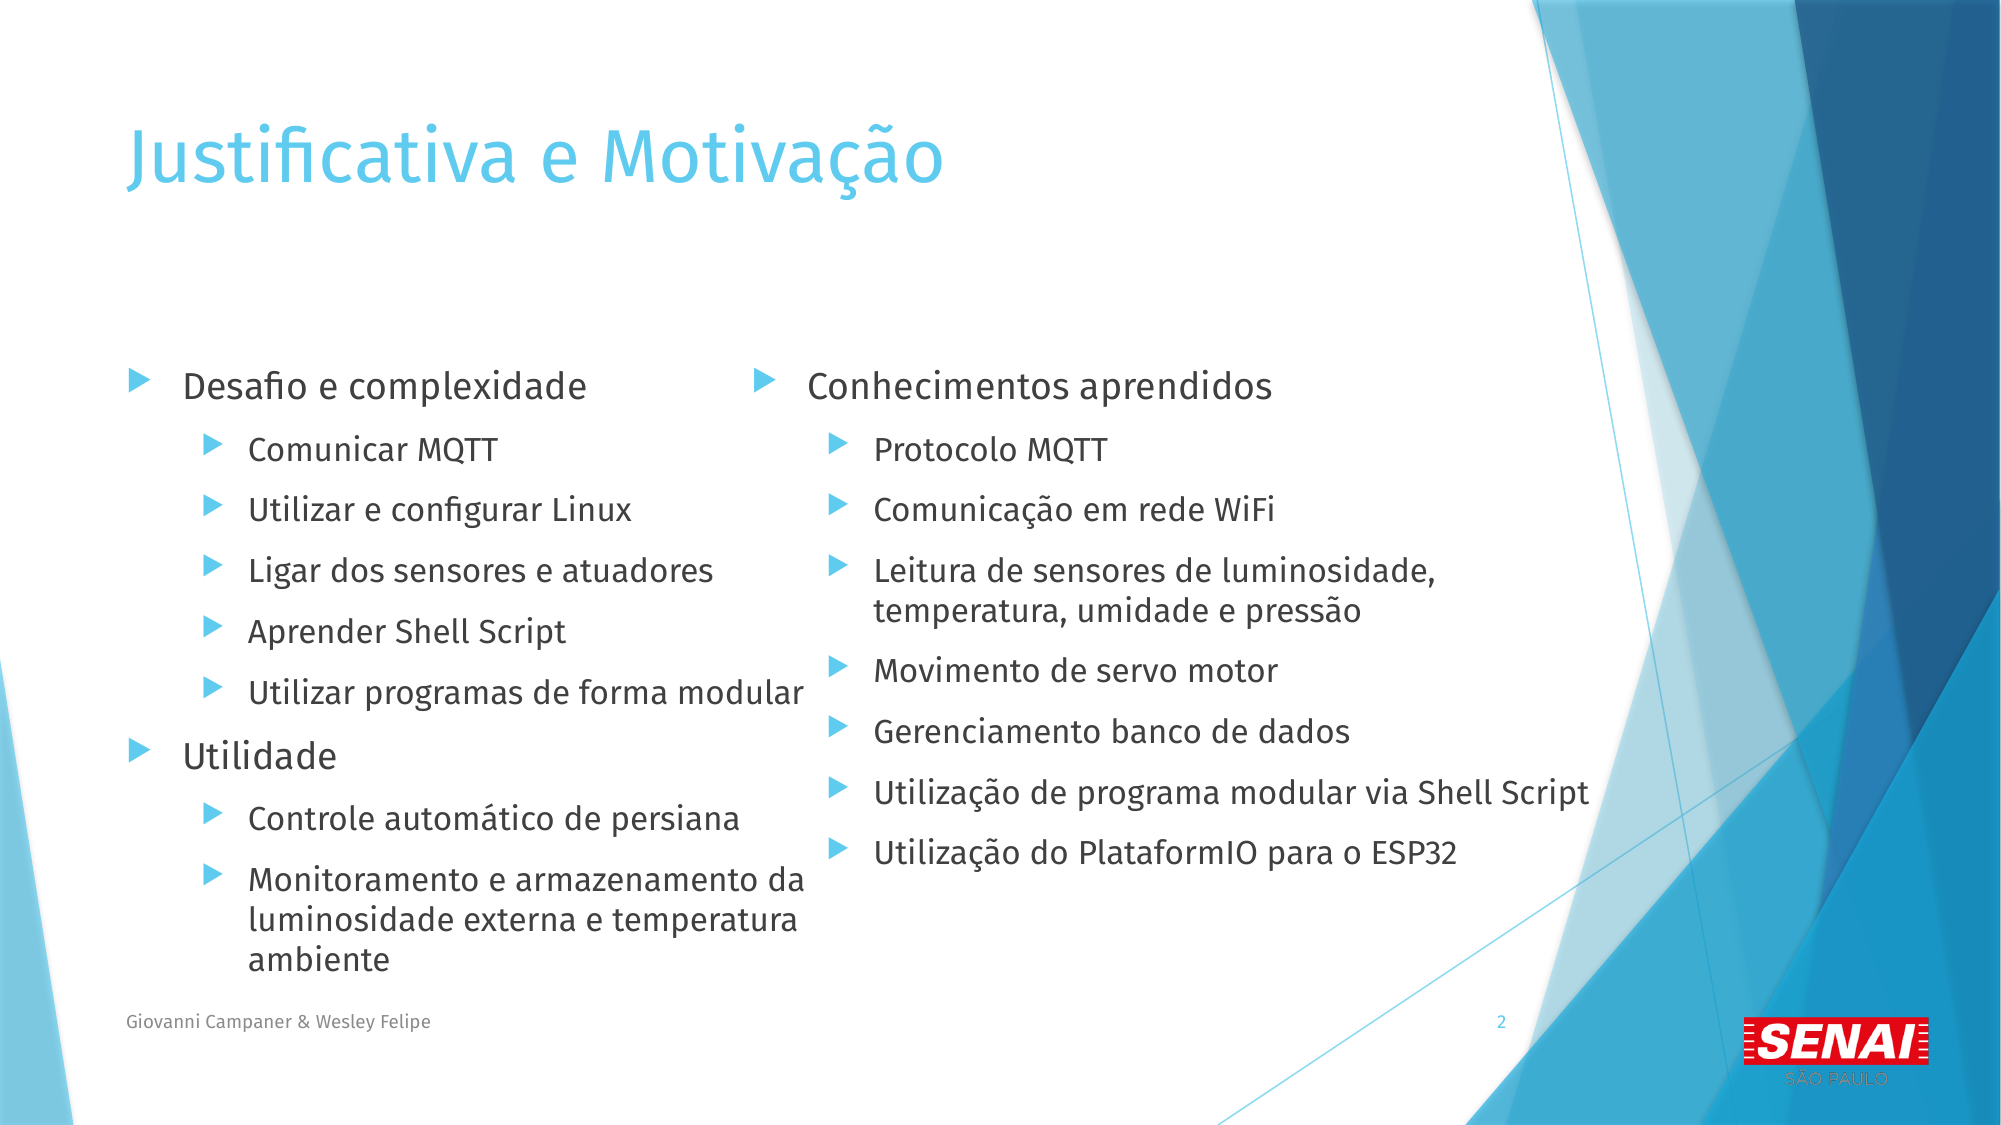

# Justificativa e Motivação
Desafio e complexidade
Comunicar MQTT
Utilizar e configurar Linux
Ligar dos sensores e atuadores
Aprender Shell Script
Utilizar programas de forma modular
Utilidade
Controle automático de persiana
Monitoramento e armazenamento da luminosidade externa e temperatura ambiente

Conhecimentos aprendidos
Protocolo MQTT
Comunicação em rede WiFi
Leitura de sensores de luminosidade, temperatura, umidade e pressão
Movimento de servo motor
Gerenciamento banco de dados
Utilização de programa modular via Shell Script
Utilização do PlataformIO para o ESP32
Giovanni Campaner & Wesley Felipe
2